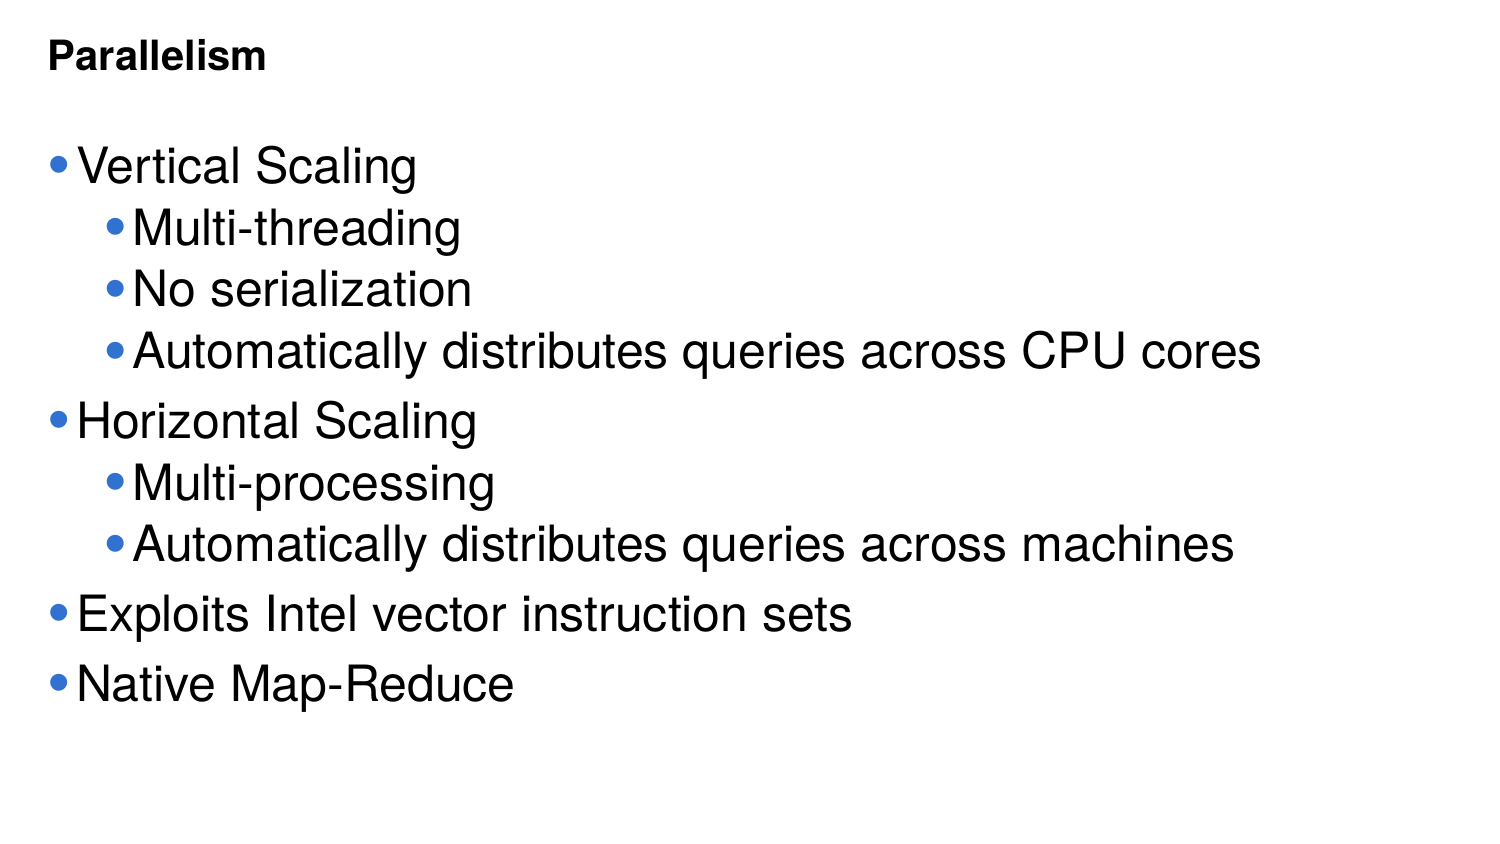

Parallelism
Vertical Scaling
Multi-threading
No serialization
Automatically distributes queries across CPU cores
Horizontal Scaling
Multi-processing
Automatically distributes queries across machines
Exploits Intel vector instruction sets
Native Map-Reduce